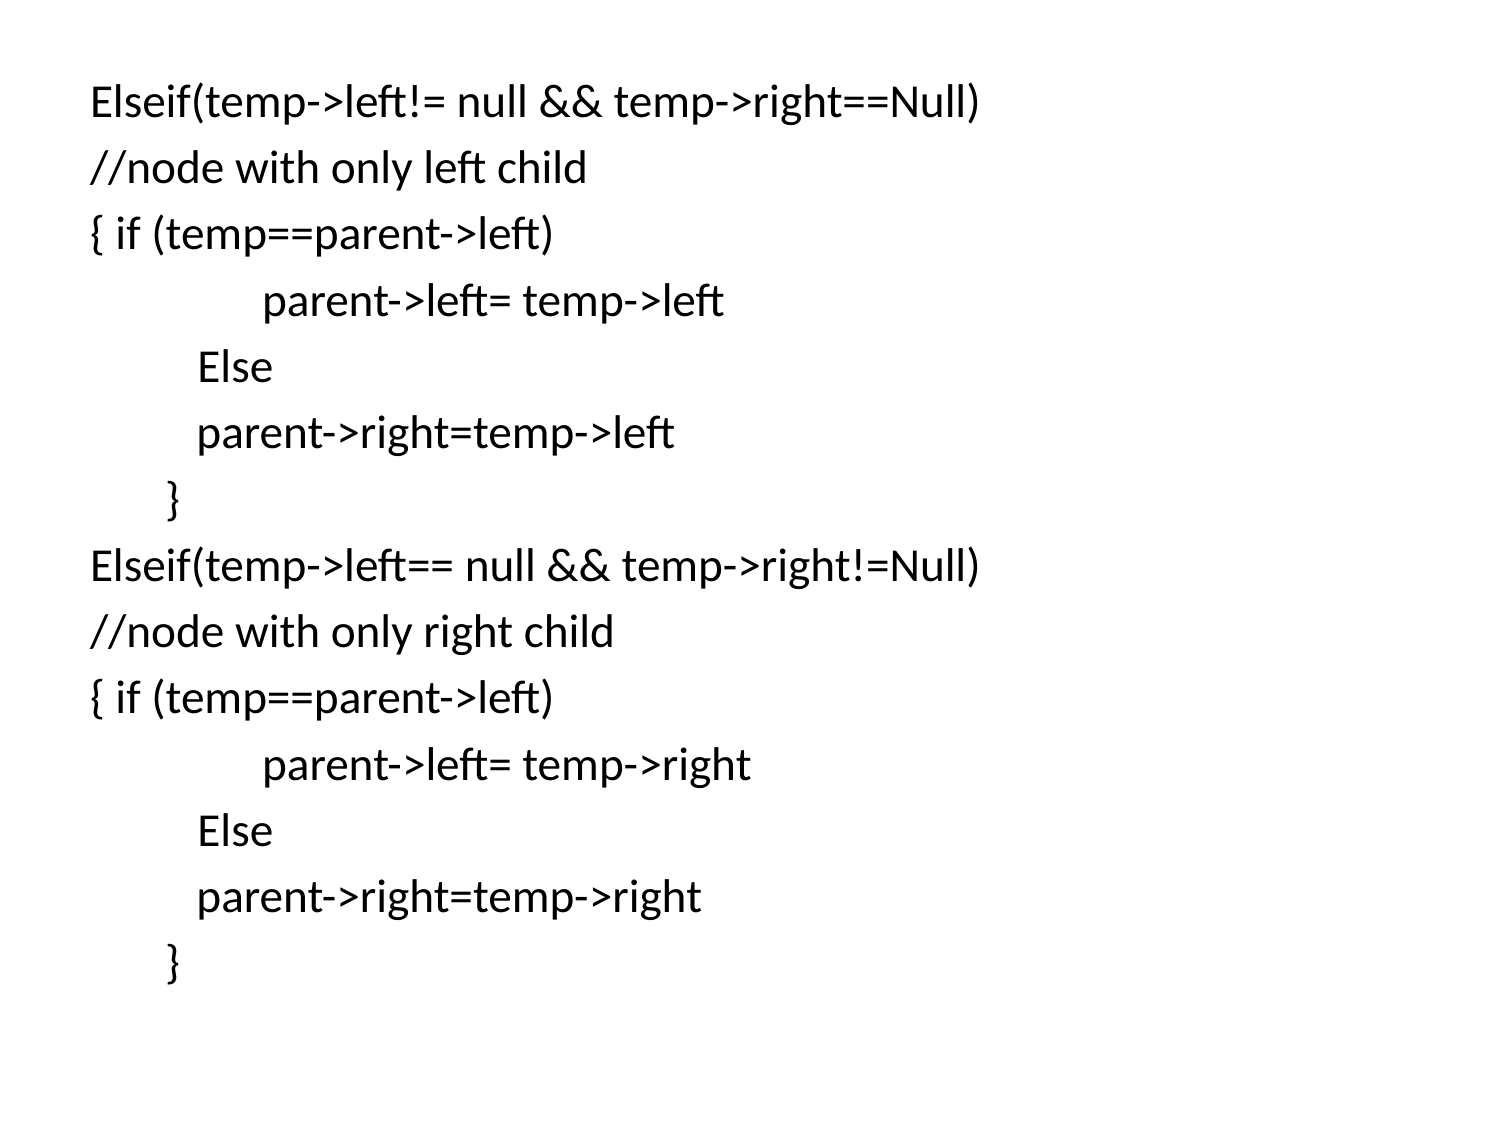

Elseif(temp->left!= null && temp->right==Null)
//node with only left child
{ if (temp==parent->left)
                parent->left= temp->left
          Else
      	parent->right=temp->left
       }
Elseif(temp->left== null && temp->right!=Null)
//node with only right child
{ if (temp==parent->left)
                parent->left= temp->right
          Else
      	parent->right=temp->right
       }